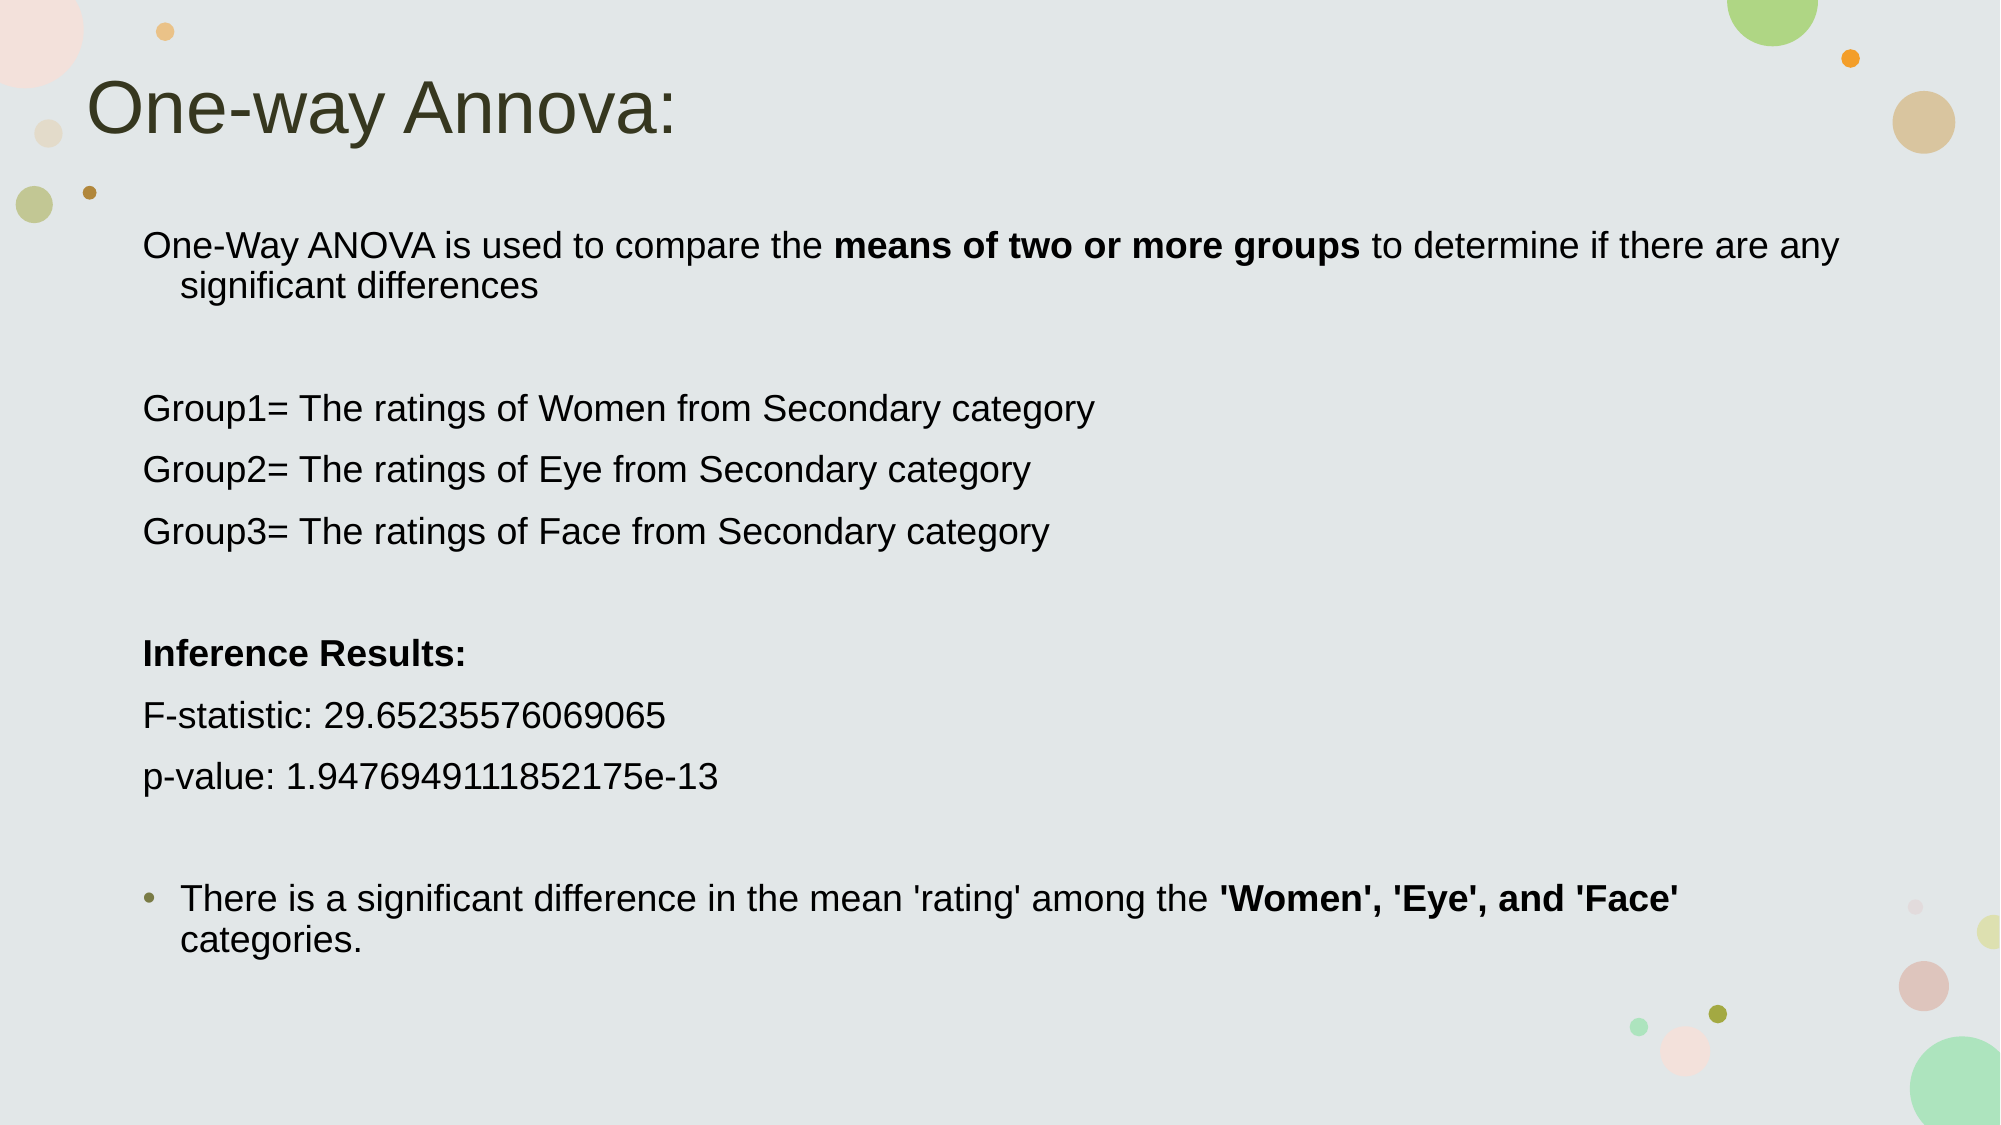

# One-way Annova:
One-Way ANOVA is used to compare the means of two or more groups to determine if there are any significant differences

Group1= The ratings of Women from Secondary category
Group2= The ratings of Eye from Secondary category
Group3= The ratings of Face from Secondary category

Inference Results:
F-statistic: 29.65235576069065
p-value: 1.9476949111852175e-13

There is a significant difference in the mean 'rating' among the 'Women', 'Eye', and 'Face' categories.